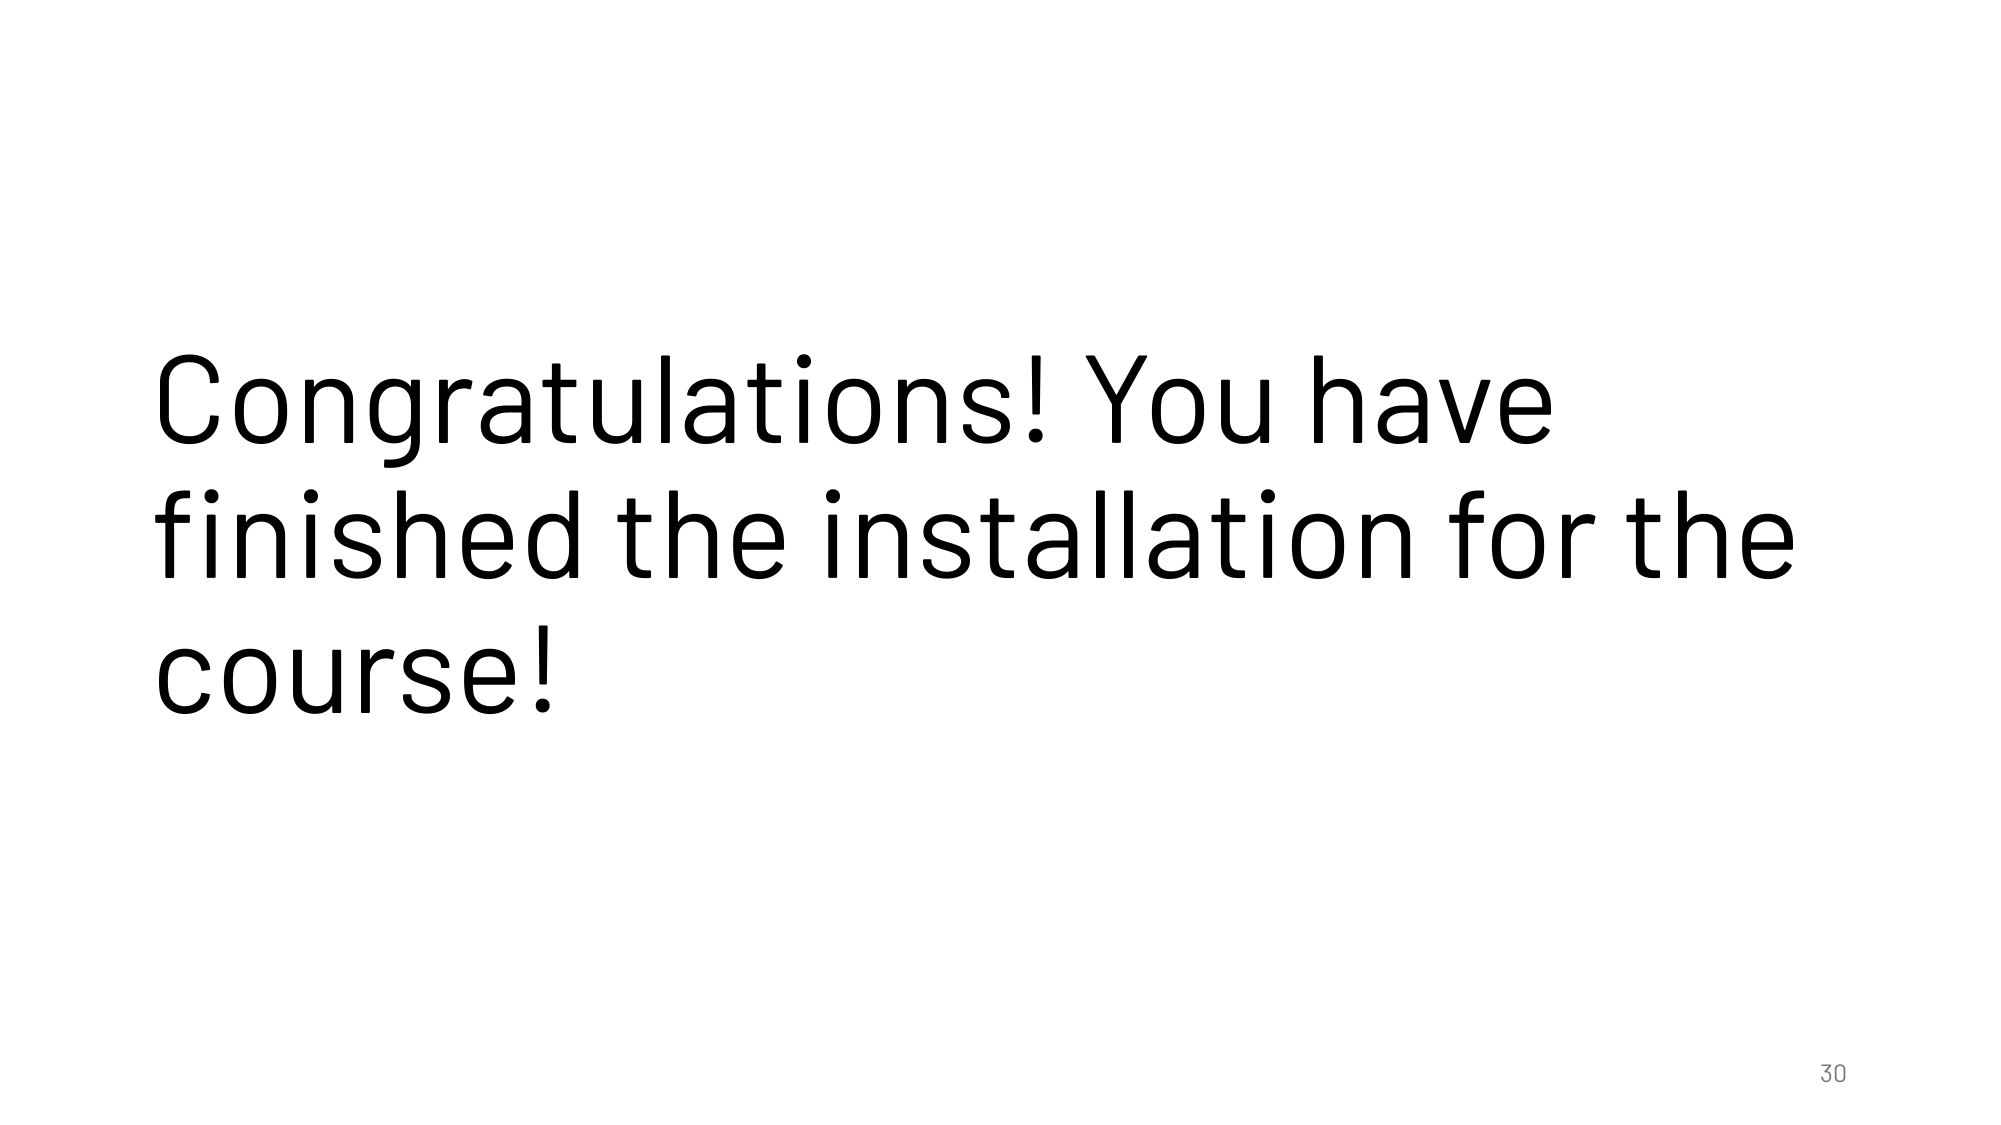

# Congratulations! You have finished the installation for the course!

30